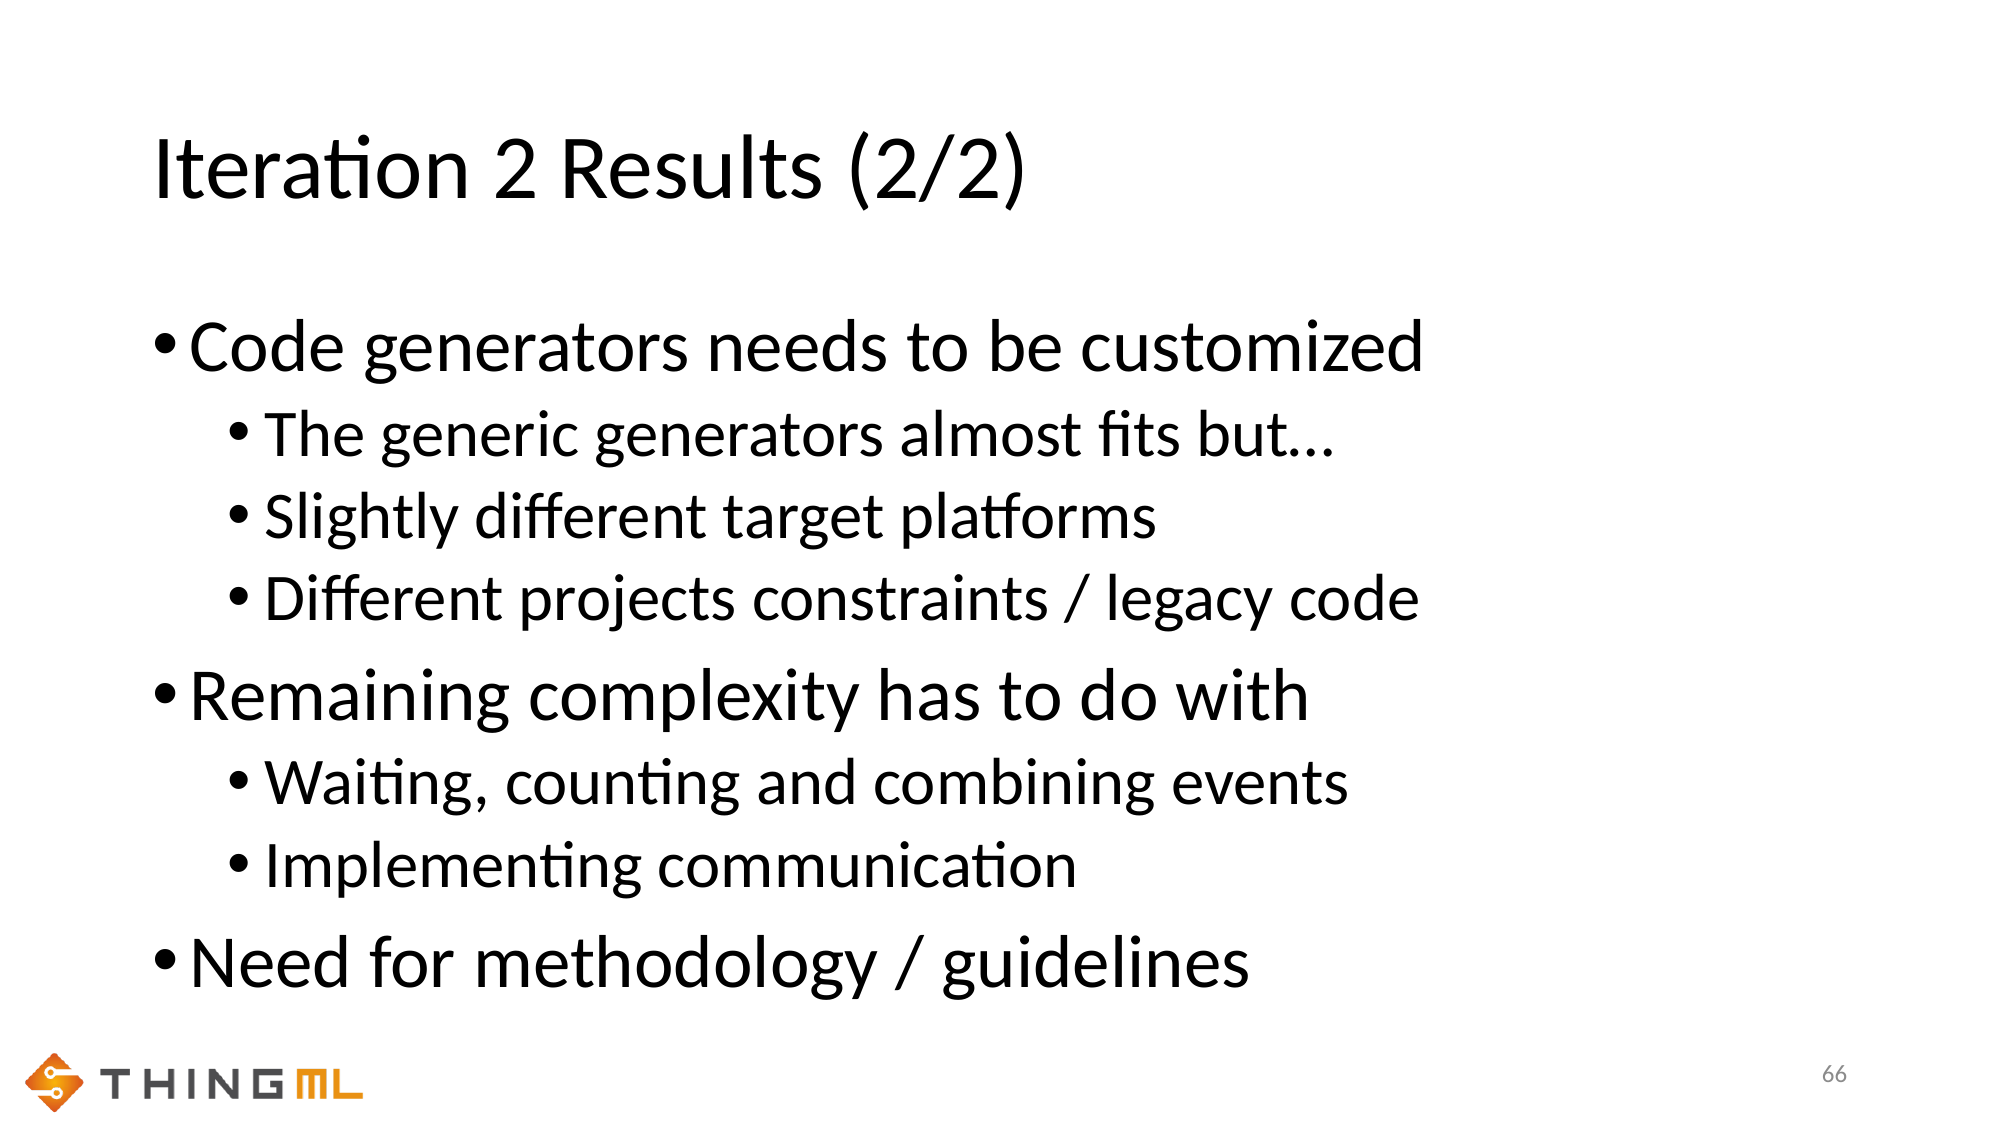

# Iteration 2 Results (2/2)
Code generators needs to be customized
The generic generators almost fits but…
Slightly different target platforms
Different projects constraints / legacy code
Remaining complexity has to do with
Waiting, counting and combining events
Implementing communication
Need for methodology / guidelines
66